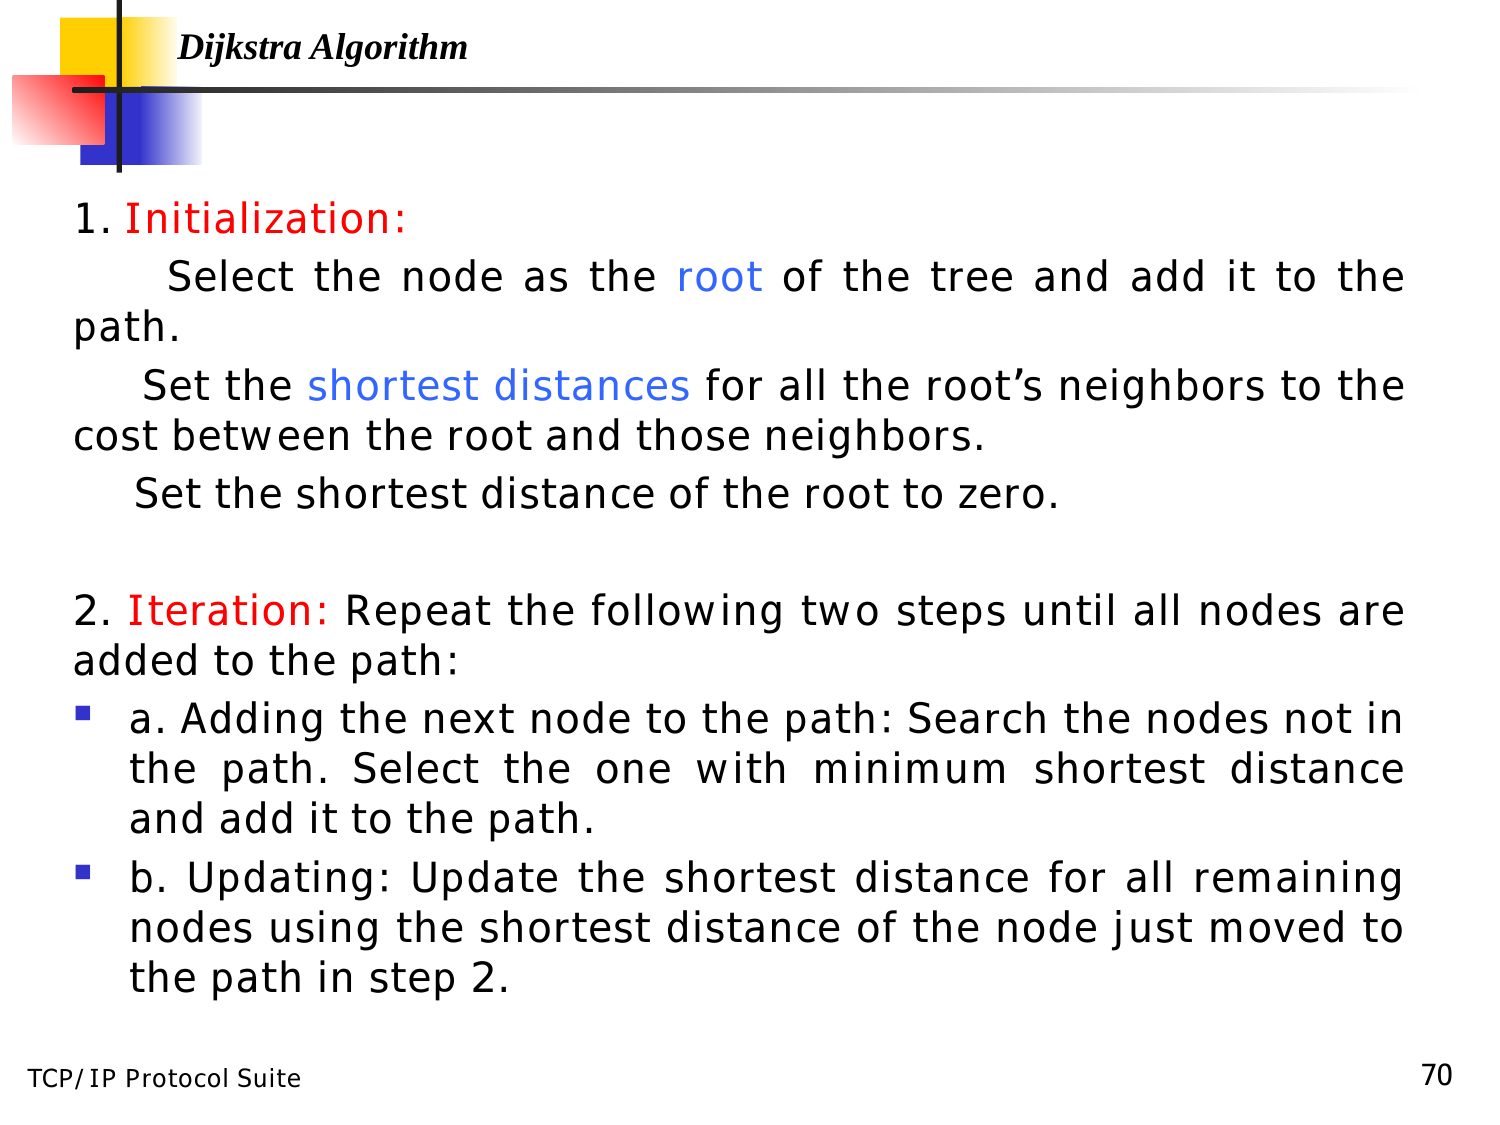

Dijkstra Algorithm

1. Initialization:
     Select the node as the root of the tree and add it to the path.
     Set the shortest distances for all the root’s neighbors to the cost between the root and those neighbors.
     Set the shortest distance of the root to zero.

2. Iteration: Repeat the following two steps until all nodes are added to the path:
a. Adding the next node to the path: Search the nodes not in the path. Select the one with minimum shortest distance and add it to the path.
b. Updating: Update the shortest distance for all remaining nodes using the shortest distance of the node just moved to the path in step 2.
70
TCP/IP Protocol Suite